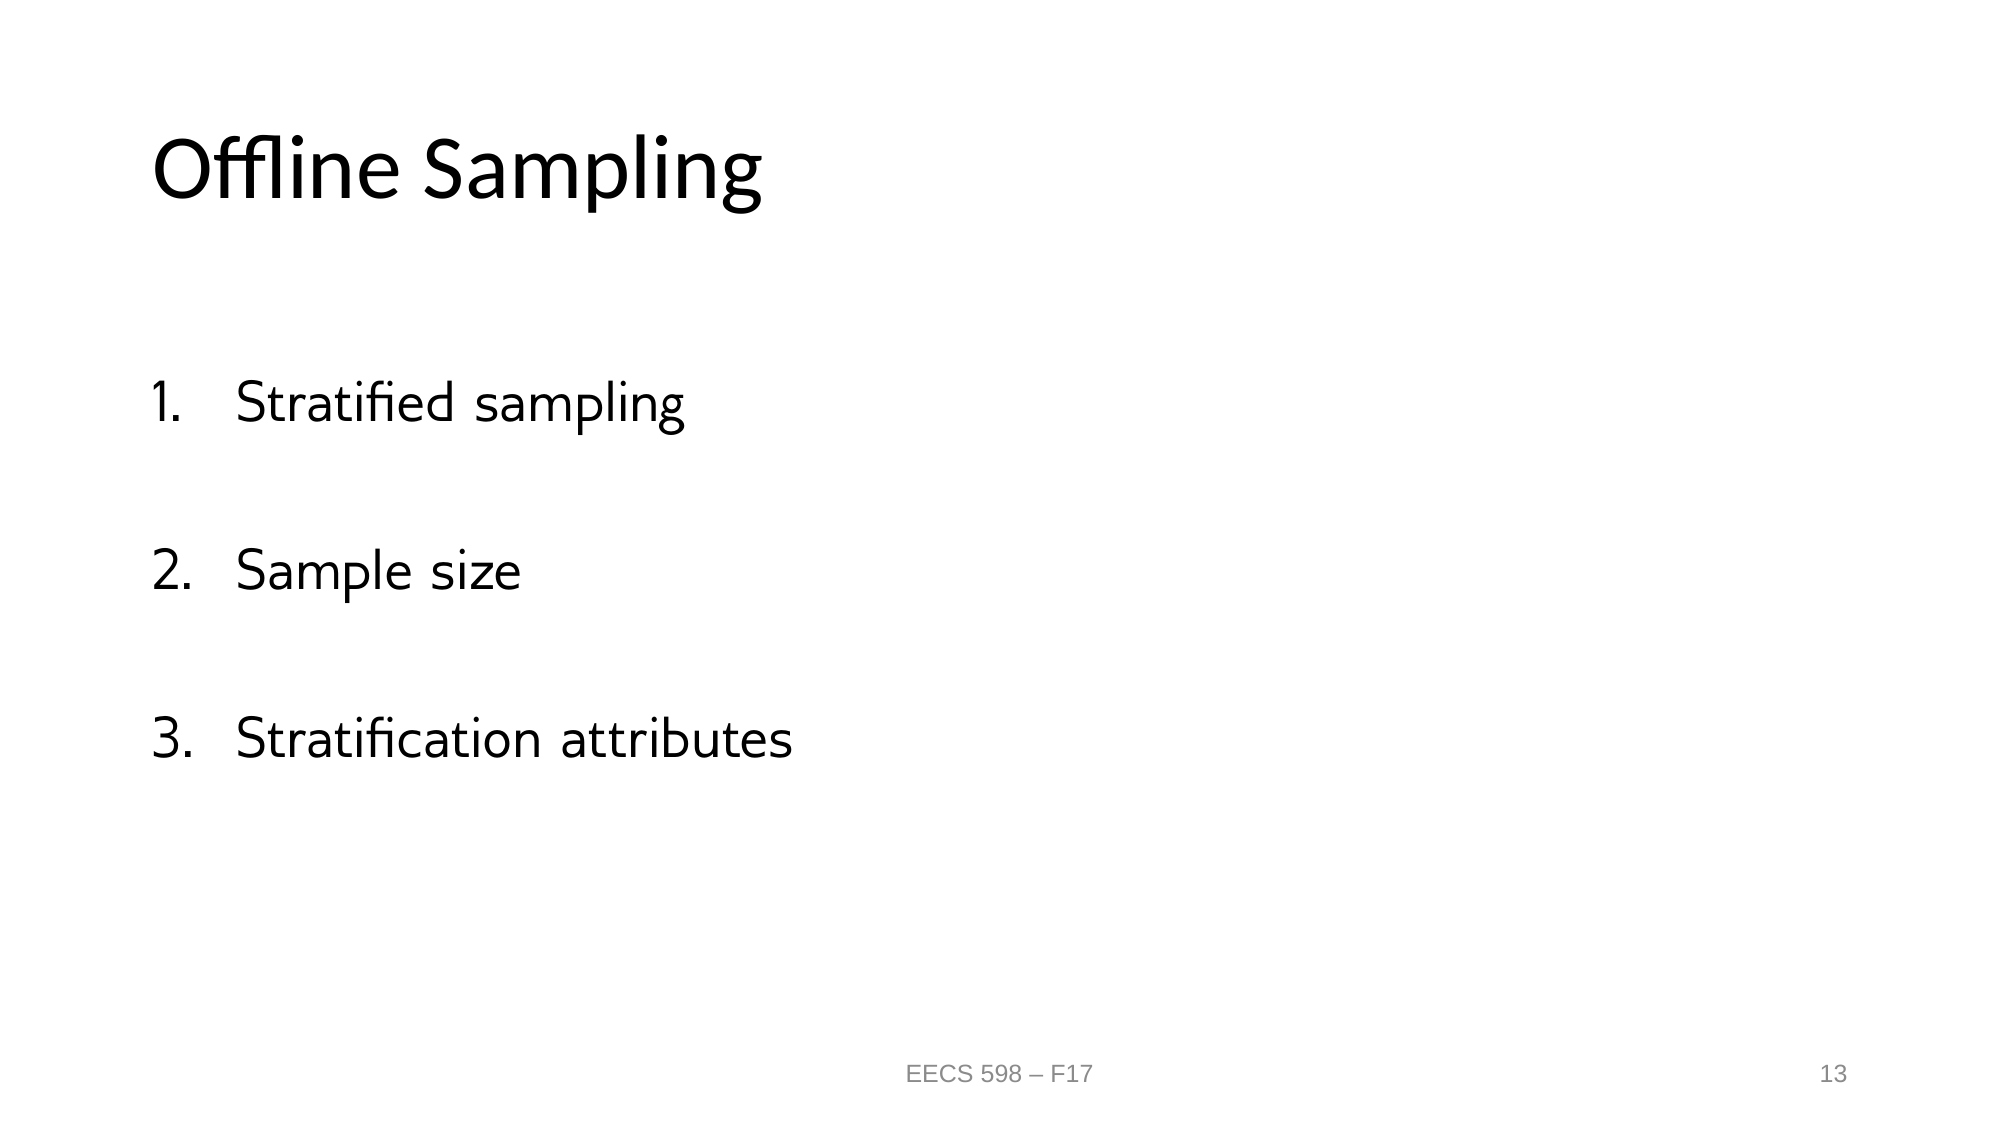

# Offline Sampling
Stratified sampling

Sample size

Stratification attributes
EECS 598 – F17
13